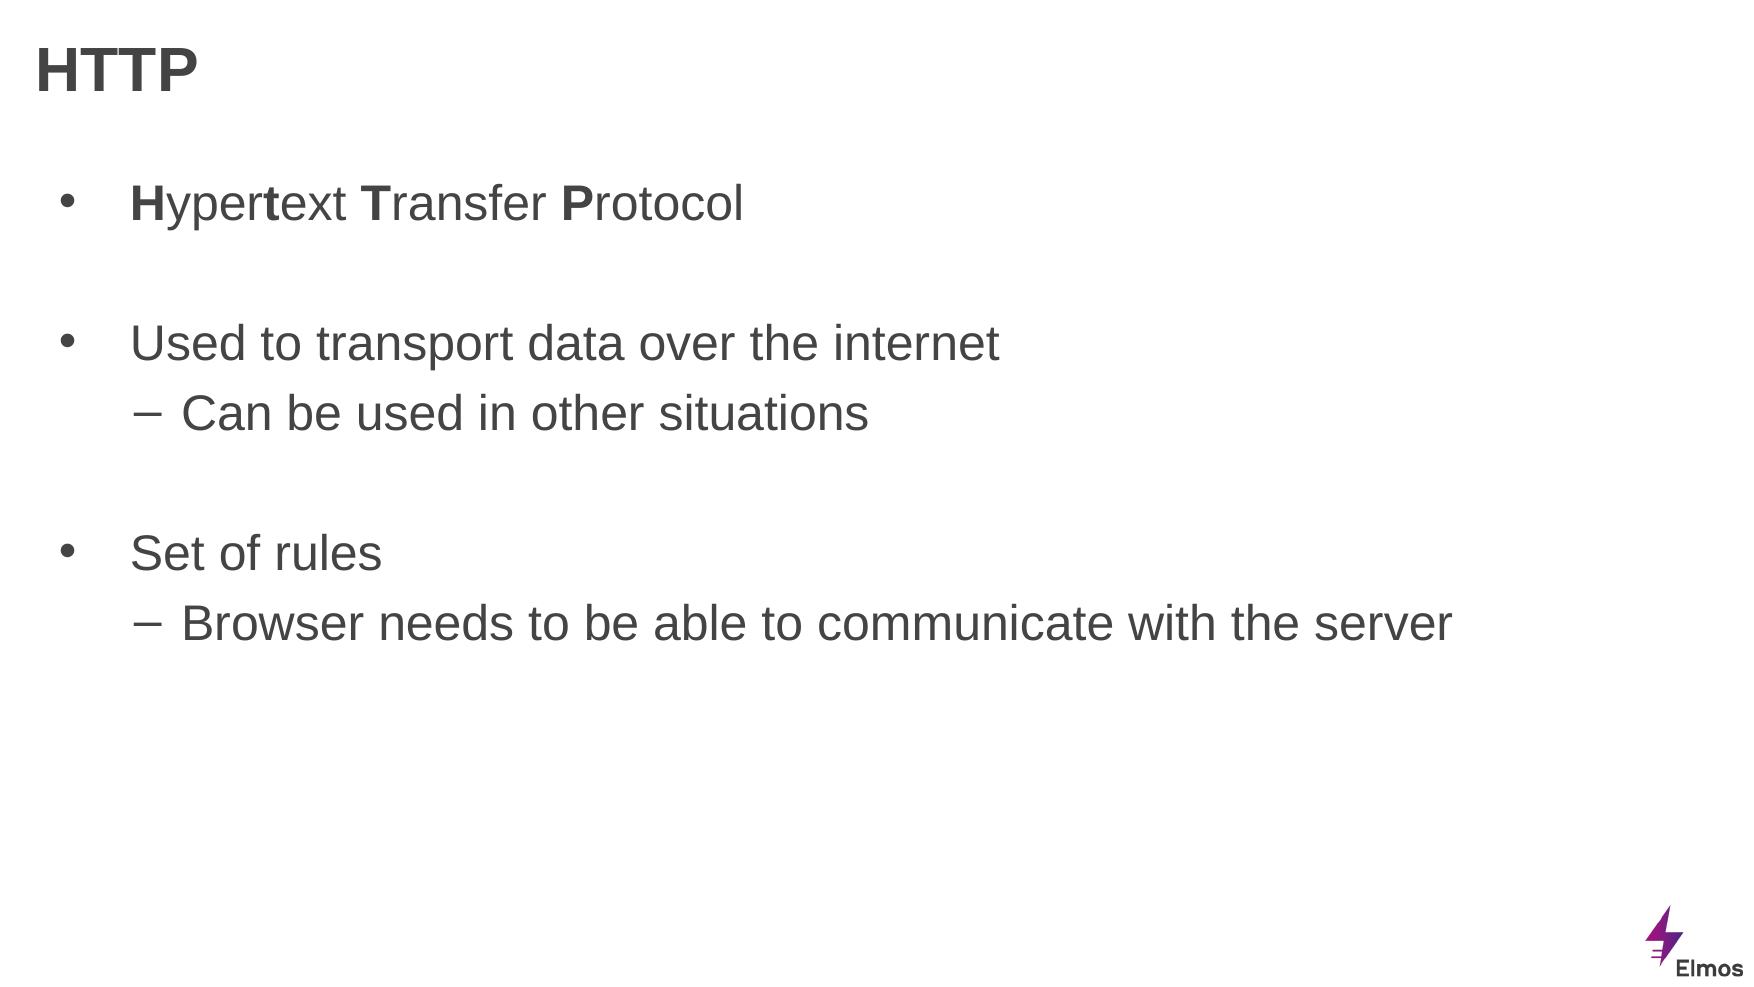

# HTTP
Hypertext Transfer Protocol

Used to transport data over the internet
Can be used in other situations

Set of rules
Browser needs to be able to communicate with the server